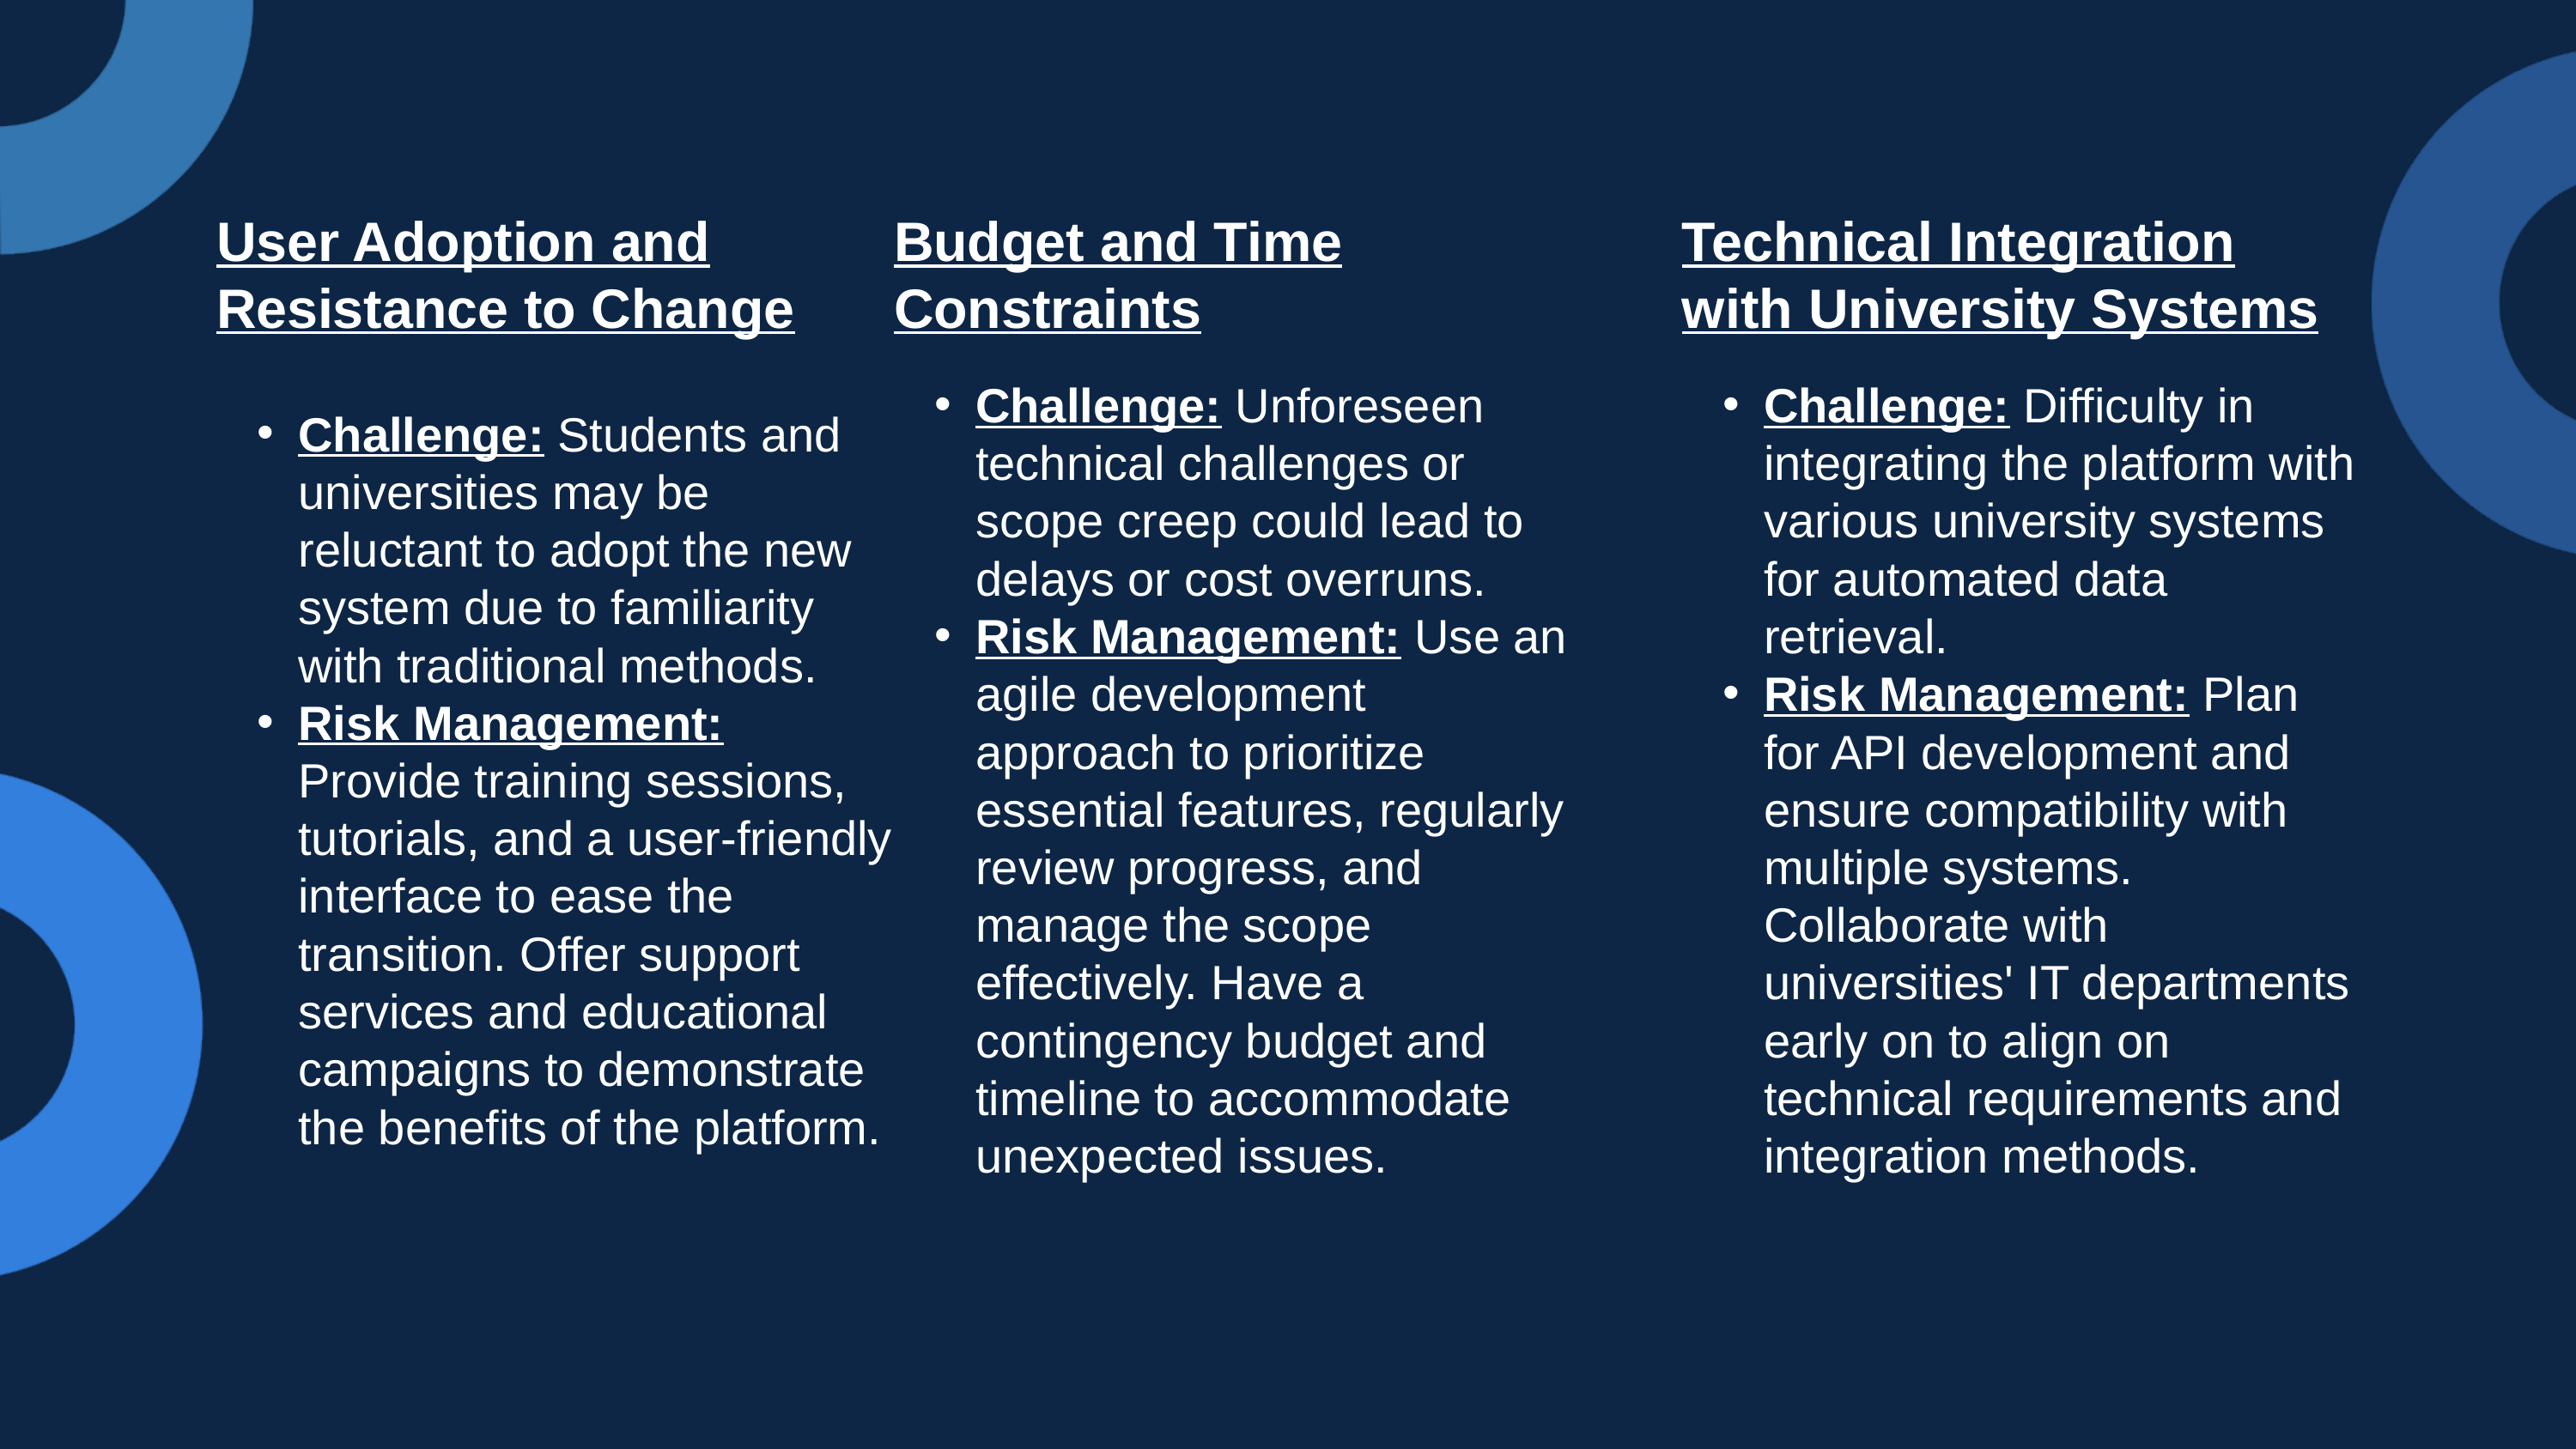

User Adoption and Resistance to Change
Budget and Time Constraints
Technical Integration with University Systems
Challenge: Unforeseen technical challenges or scope creep could lead to delays or cost overruns.
Risk Management: Use an agile development approach to prioritize essential features, regularly review progress, and manage the scope effectively. Have a contingency budget and timeline to accommodate unexpected issues.

Challenge: Difficulty in integrating the platform with various university systems for automated data retrieval.
Risk Management: Plan for API development and ensure compatibility with multiple systems. Collaborate with universities' IT departments early on to align on technical requirements and integration methods.

Challenge: Students and universities may be reluctant to adopt the new system due to familiarity with traditional methods.
Risk Management: Provide training sessions, tutorials, and a user-friendly interface to ease the transition. Offer support services and educational campaigns to demonstrate the benefits of the platform.